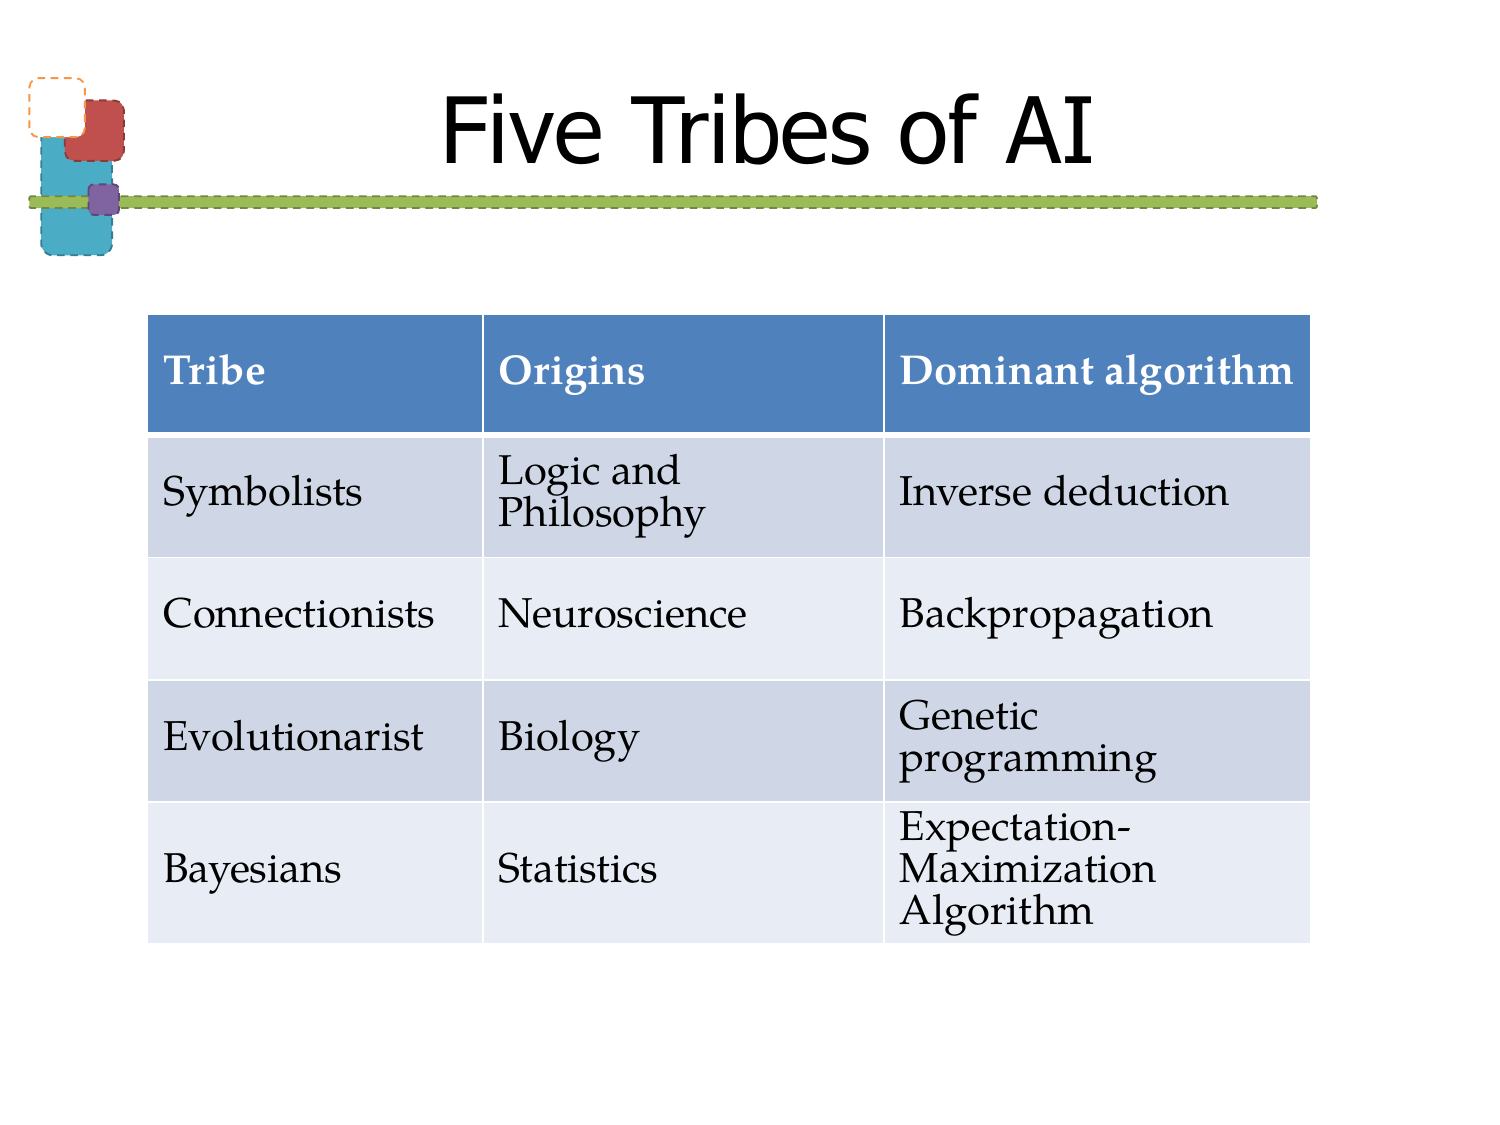

# Five Tribes of AI

| Tribe | Origins | Dominant algorithm |
| --- | --- | --- |
| Symbolists | Logic and Philosophy | Inverse deduction |
| Connectionists | Neuroscience | Backpropagation |
| Evolutionarist | Biology | Genetic programming |
| Bayesians | Statistics | Expectation-Maximization Algorithm |